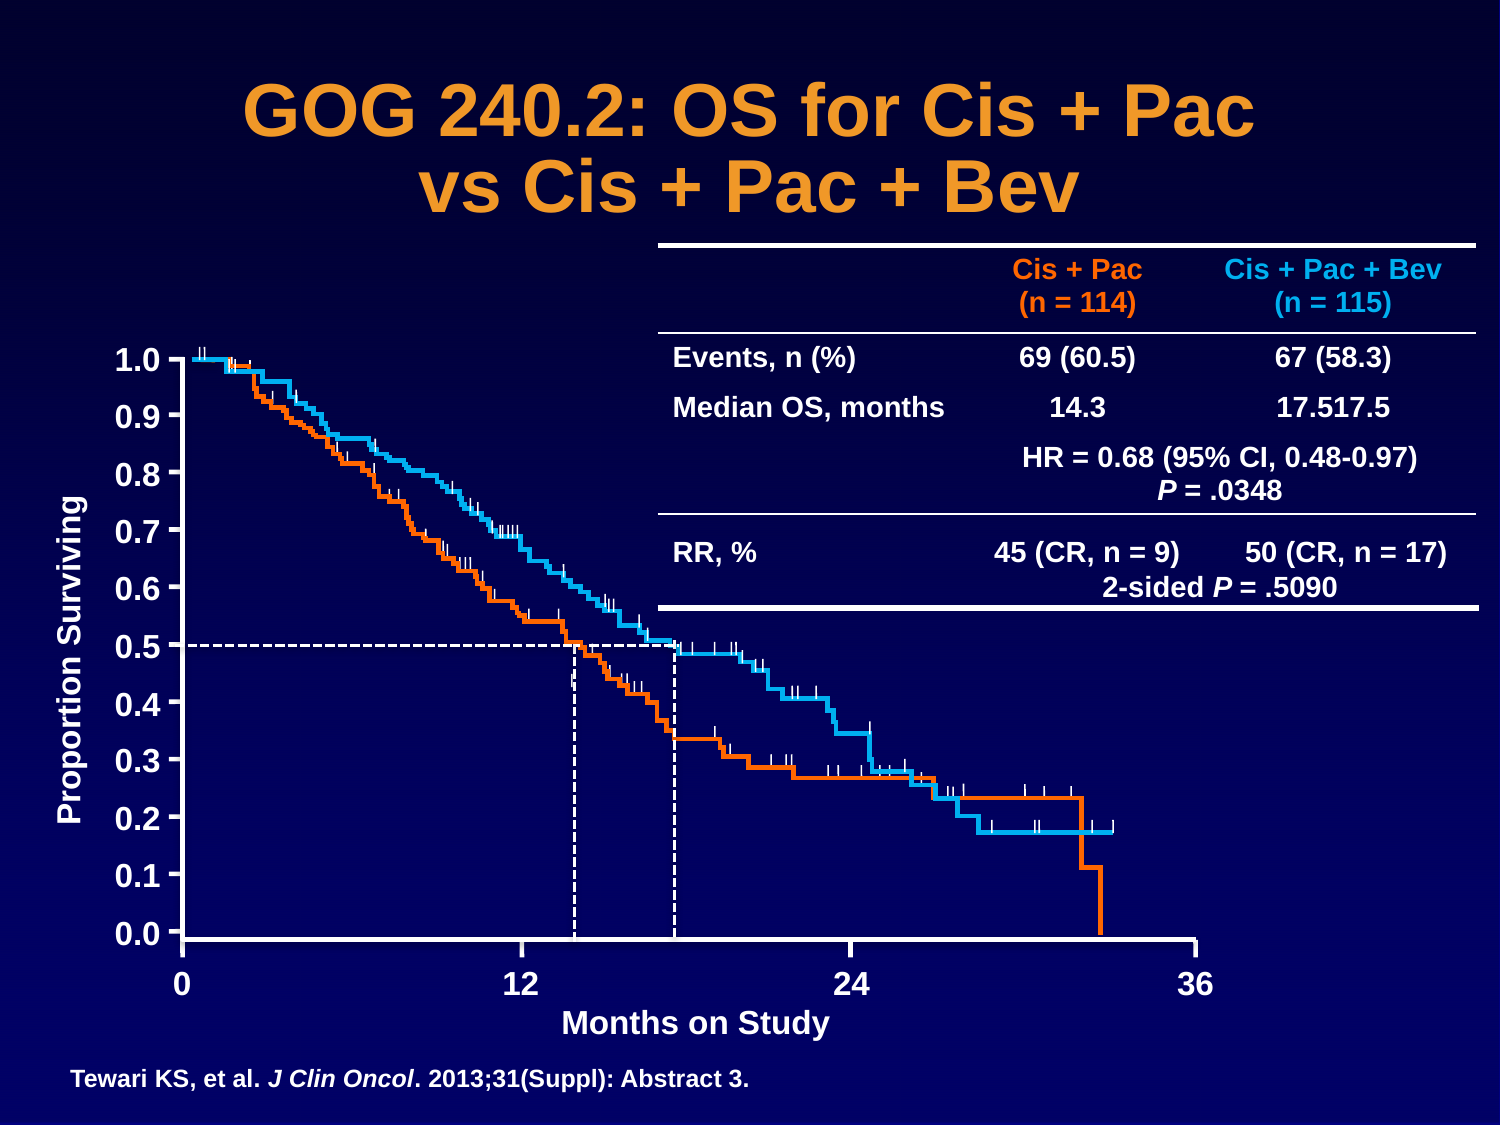

# GOG 240.2: OS for Cis + Pac vs Cis + Pac + Bev
|  | Cis + Pac (n = 114) | Cis + Pac + Bev (n = 115) |
| --- | --- | --- |
| Events, n (%) | 69 (60.5) | 67 (58.3) |
| Median OS, months | 14.3 | 17.517.5 |
|  | HR = 0.68 (95% CI, 0.48-0.97) P = .0348 |  |
1.0

0.9

0.8

0.7

| RR, % | 45 (CR, n = 9) | 50 (CR, n = 17) |
| --- | --- | --- |
|  | 2-sided P = .5090 |  |

0.6

0.5

Proportion Surviving

0.4

0.3

0.2

0.1

0.0

0
12
24
36
Months on Study
Tewari KS, et al. J Clin Oncol. 2013;31(Suppl): Abstract 3.